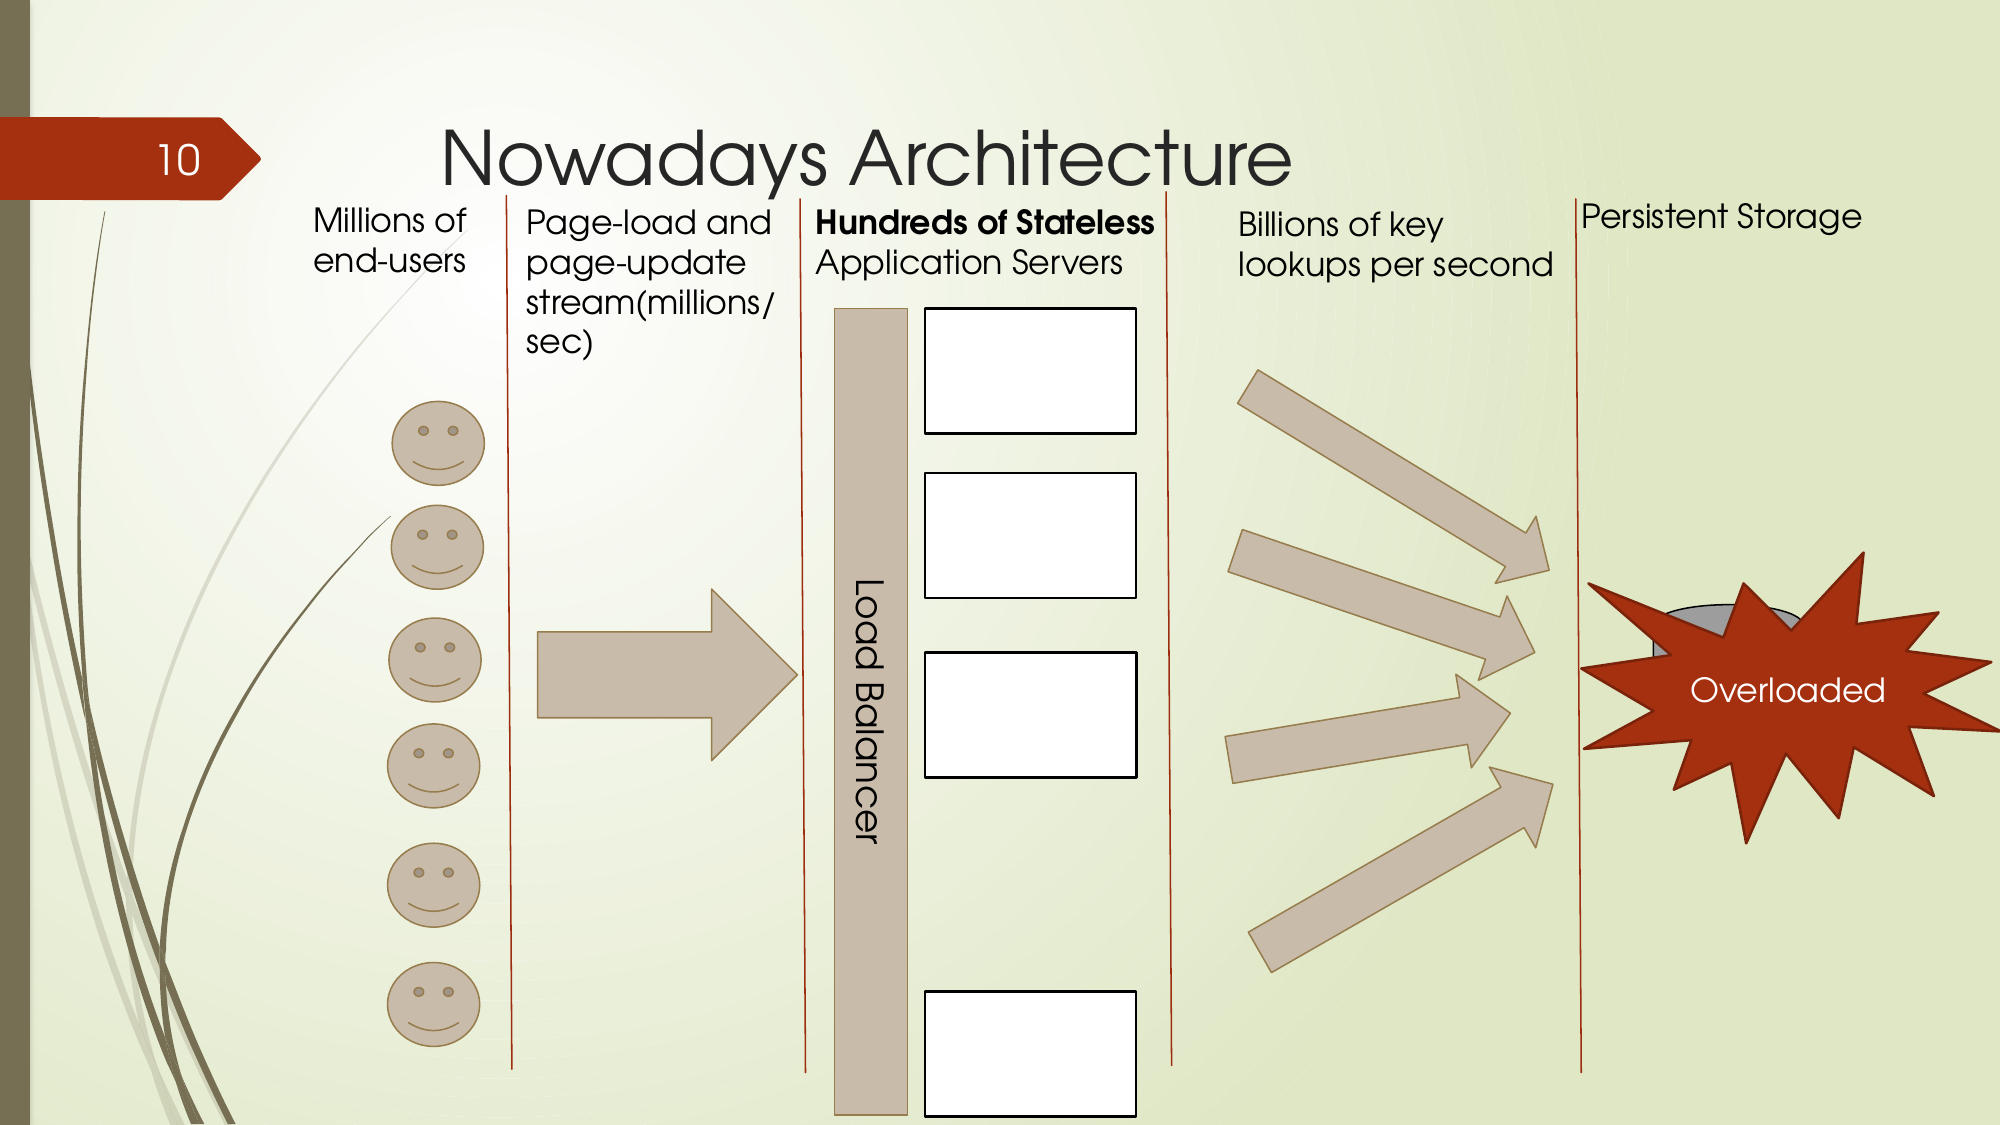

# Nowadays Architecture
10
Persistent Storage
Millions of
end-users
Page-load and page-update
stream(millions/sec)
Hundreds of Stateless Application Servers
Billions of key lookups per second

Overloaded

Load Balancer